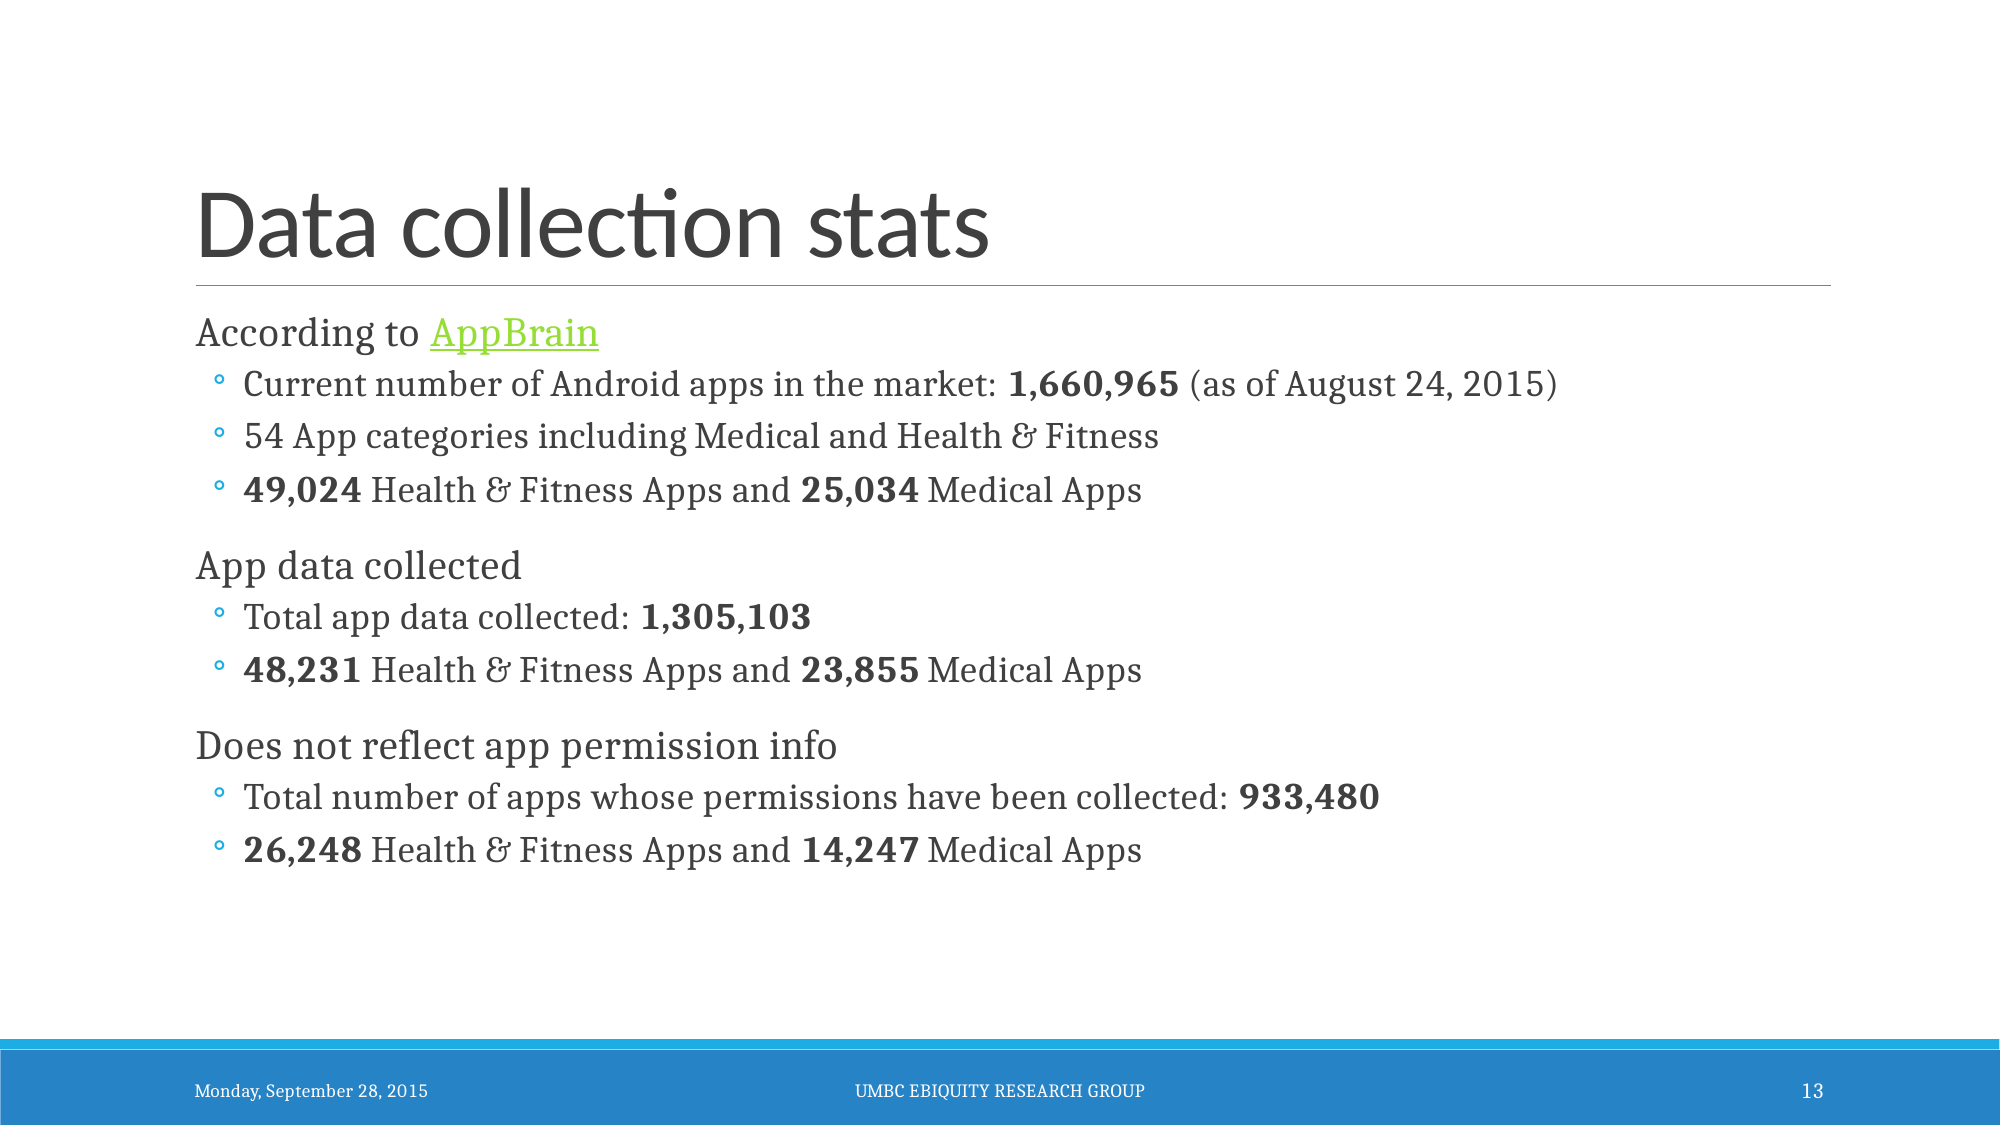

# Data collection stats
According to AppBrain
Current number of Android apps in the market: 1,660,965 (as of August 24, 2015)
54 App categories including Medical and Health & Fitness
49,024 Health & Fitness Apps and 25,034 Medical Apps
App data collected
Total app data collected: 1,305,103
48,231 Health & Fitness Apps and 23,855 Medical Apps
Does not reflect app permission info
Total number of apps whose permissions have been collected: 933,480
26,248 Health & Fitness Apps and 14,247 Medical Apps
Monday, September 28, 2015
UMBC Ebiquity Research Group
13